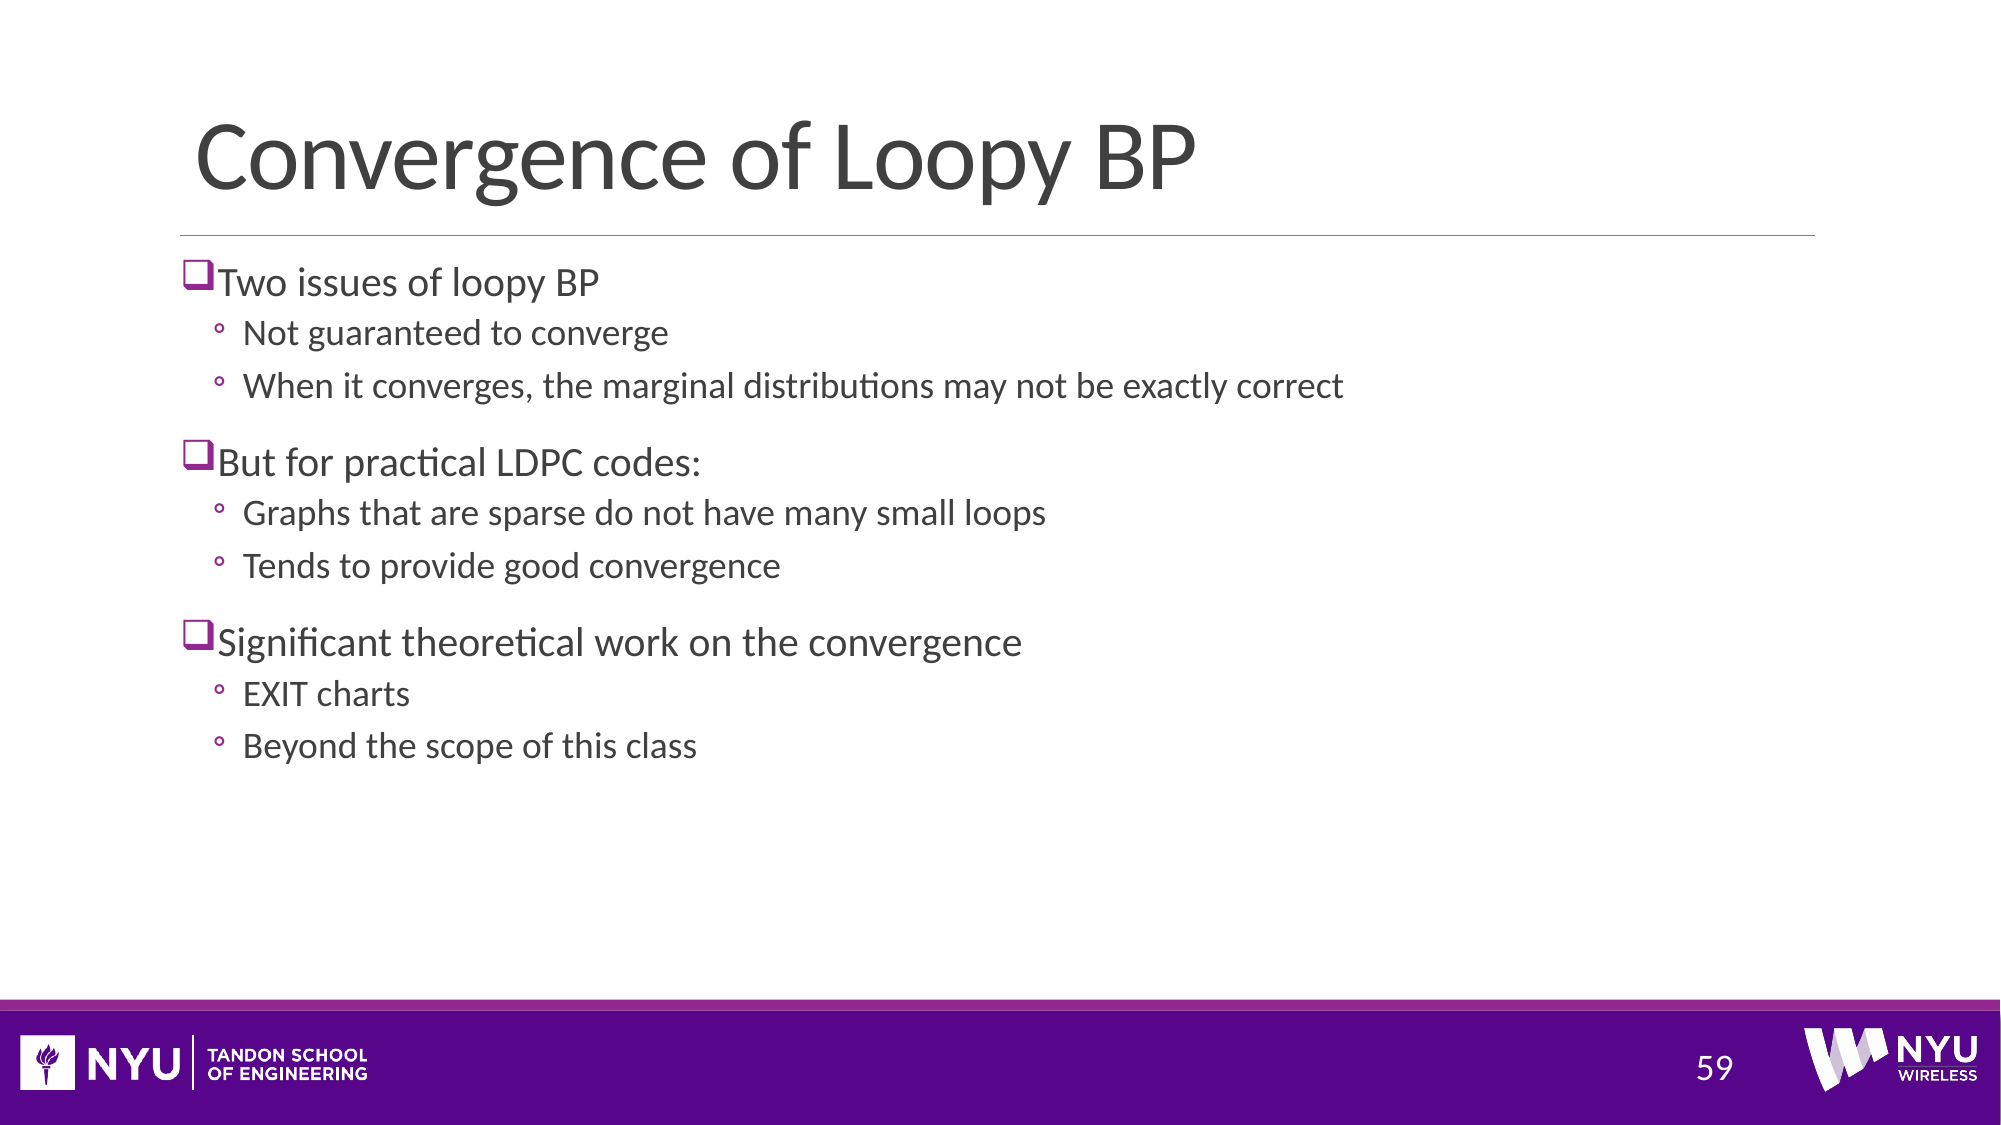

# Convergence of Loopy BP
Two issues of loopy BP
Not guaranteed to converge
When it converges, the marginal distributions may not be exactly correct
But for practical LDPC codes:
Graphs that are sparse do not have many small loops
Tends to provide good convergence
Significant theoretical work on the convergence
EXIT charts
Beyond the scope of this class
59